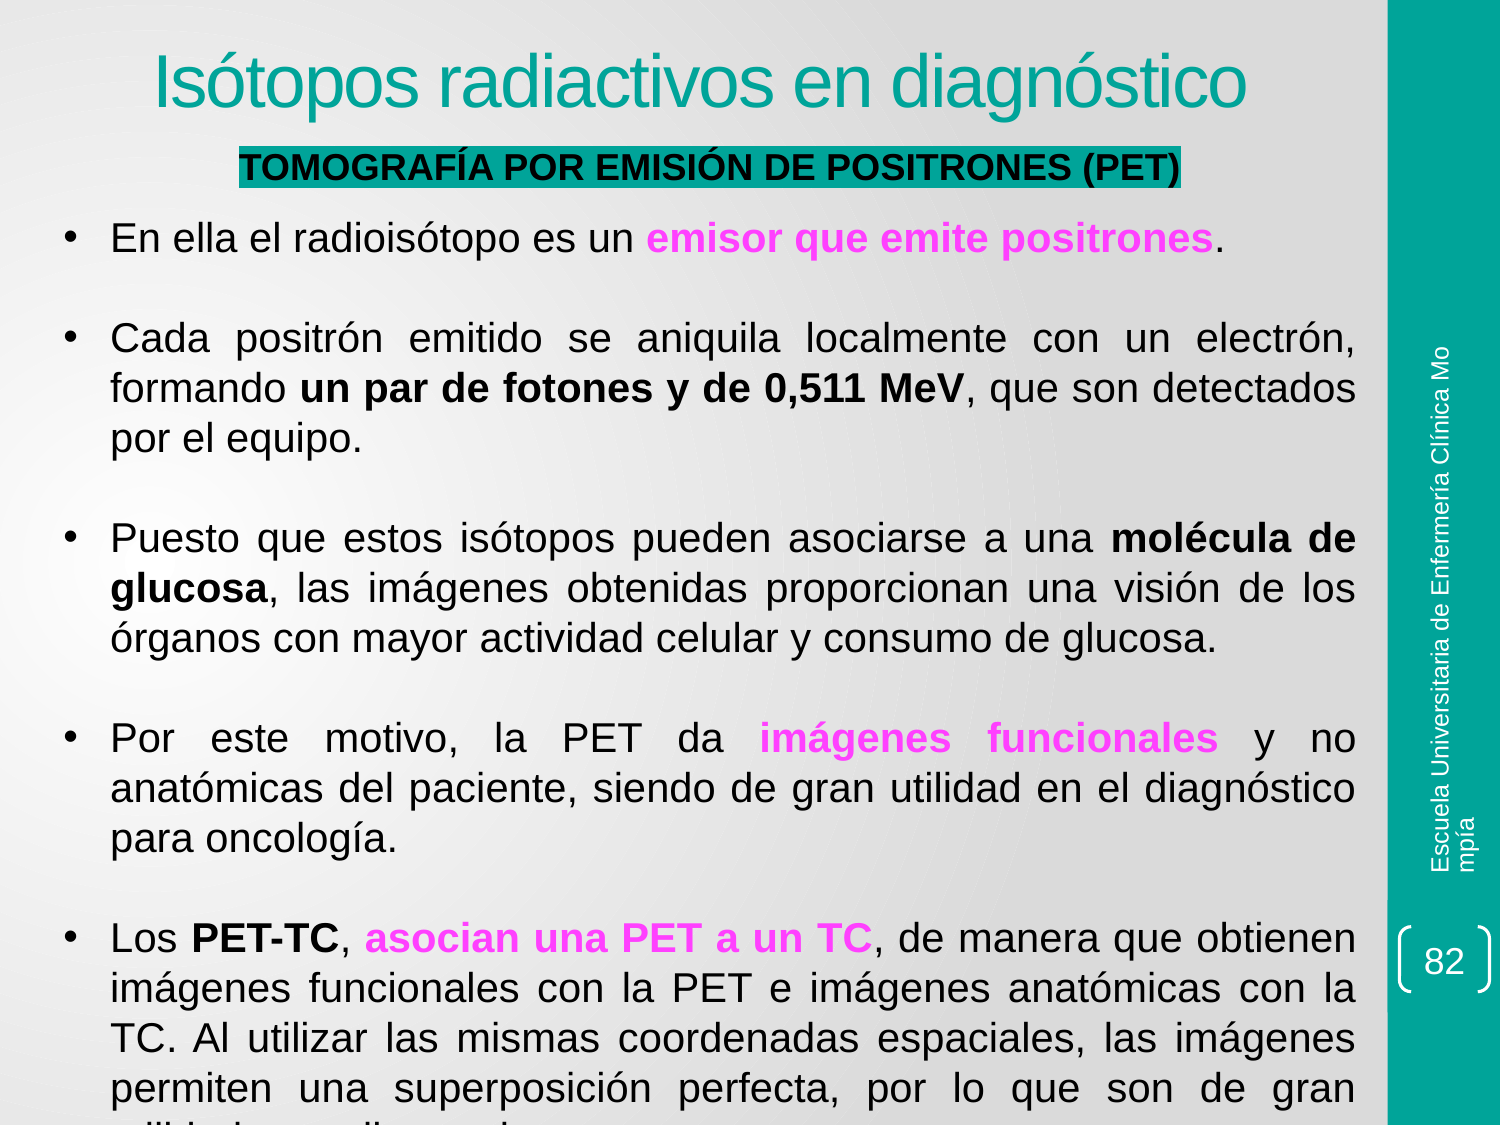

Isótopos radiactivos en diagnóstico

TOMOGRAFÍA POR EMISIÓN DE POSITRONES (PET)
En ella el radioisótopo es un emisor que emite positrones.

Cada positrón emitido se aniquila localmente con un electrón, formando un par de fotones y de 0,511 MeV, que son detectados por el equipo.

Puesto que estos isótopos pueden asociarse a una molécula de glucosa, las imágenes obtenidas proporcionan una visión de los órganos con mayor actividad celular y consumo de glucosa.

Por este motivo, la PET da imágenes funcionales y no anatómicas del paciente, siendo de gran utilidad en el diagnóstico para oncología.

Los PET-TC, asocian una PET a un TC, de manera que obtienen imágenes funcionales con la PET e imágenes anatómicas con la TC. Al utilizar las mismas coordenadas espaciales, las imágenes permiten una superposición perfecta, por lo que son de gran utilidad en radioterapia

Escuela Universitaria de Enfermería Clínica Mompía
82